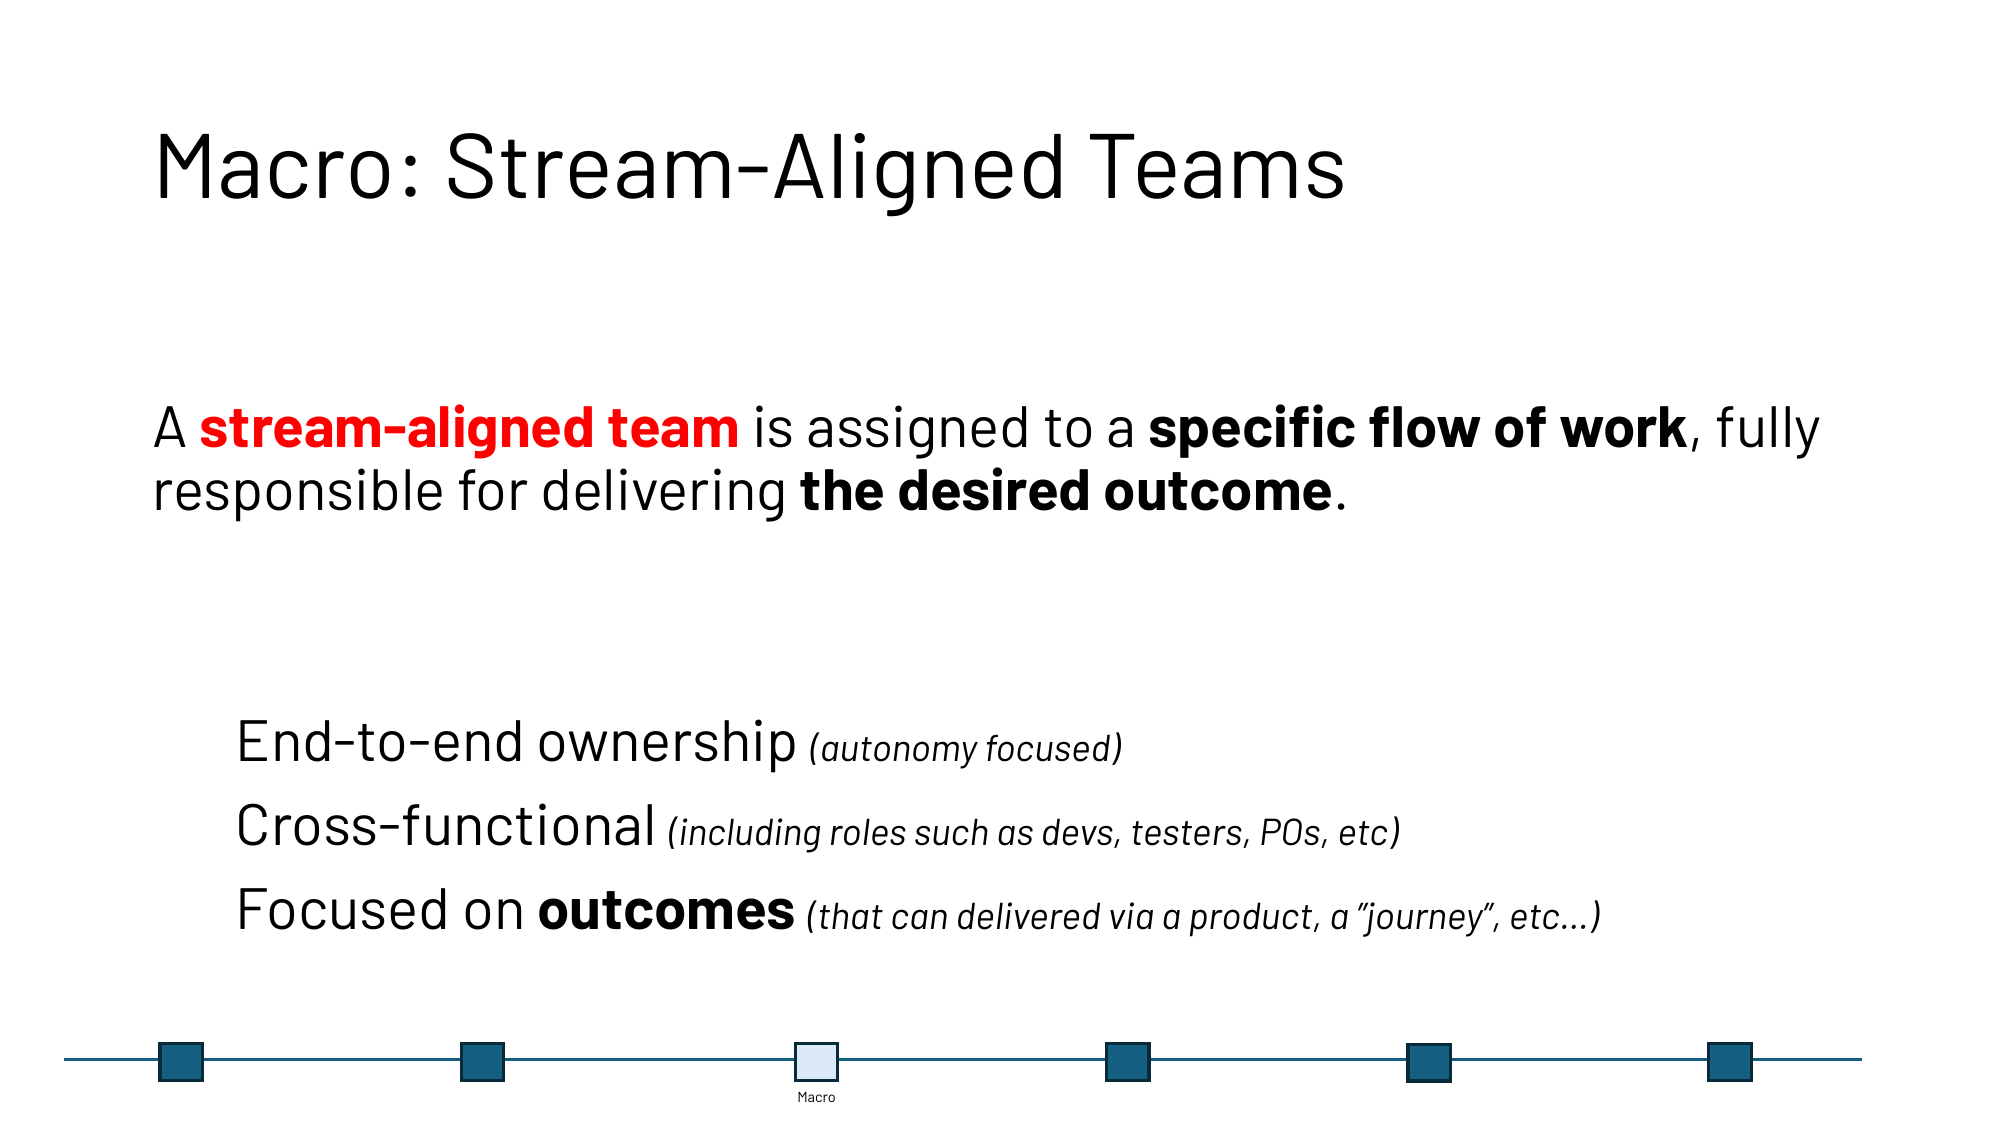

# Macro: Stream-Aligned Teams

A stream-aligned team is assigned to a specific flow of work, fully responsible for delivering the desired outcome.

 ✅ End-to-end ownership (autonomy focused)
 ✅ Cross-functional (including roles such as devs, testers, POs, etc)
 ✅ Focused on outcomes (that can delivered via a product, a ”journey”, etc…)

Macro